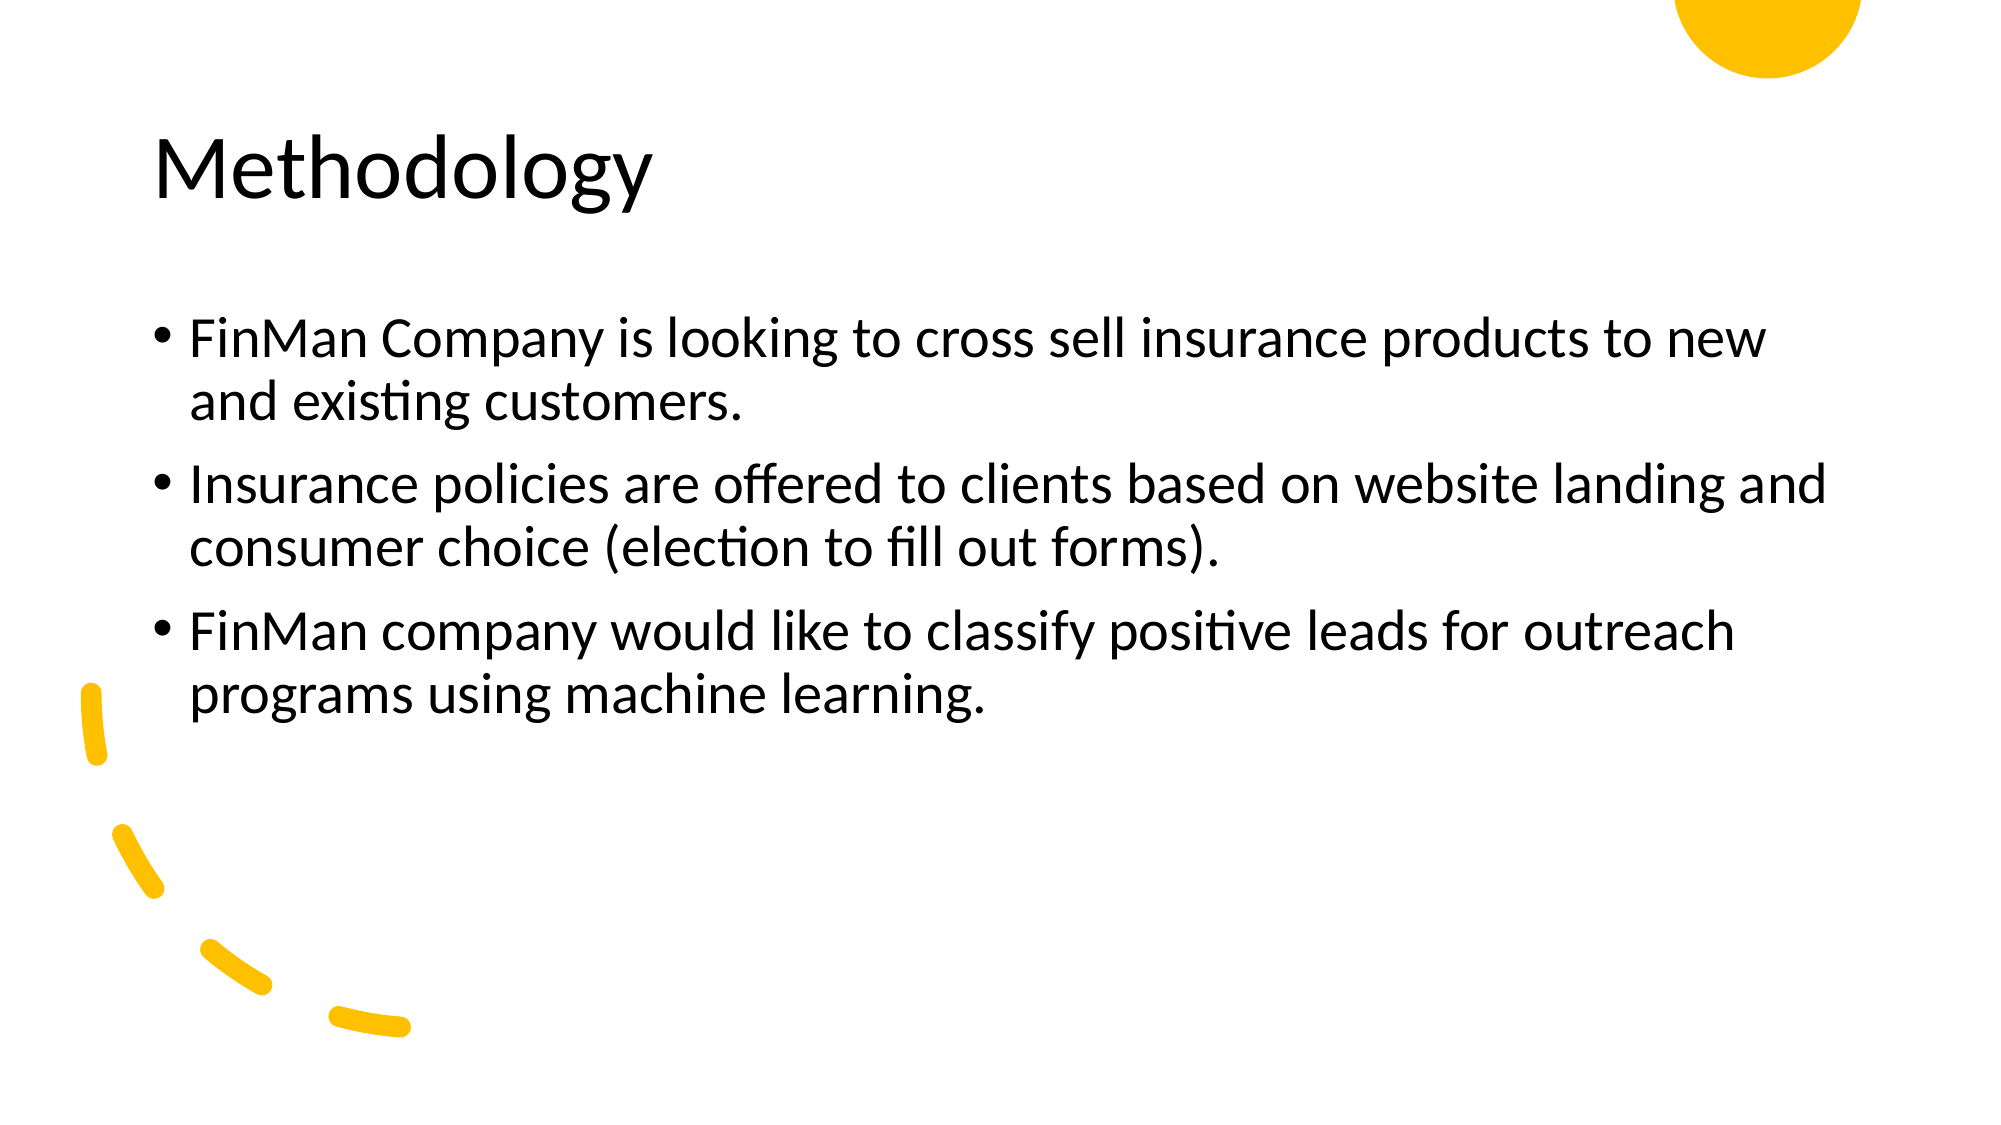

# Methodology
FinMan Company is looking to cross sell insurance products to new and existing customers.
Insurance policies are offered to clients based on website landing and consumer choice (election to fill out forms).
FinMan company would like to classify positive leads for outreach programs using machine learning.